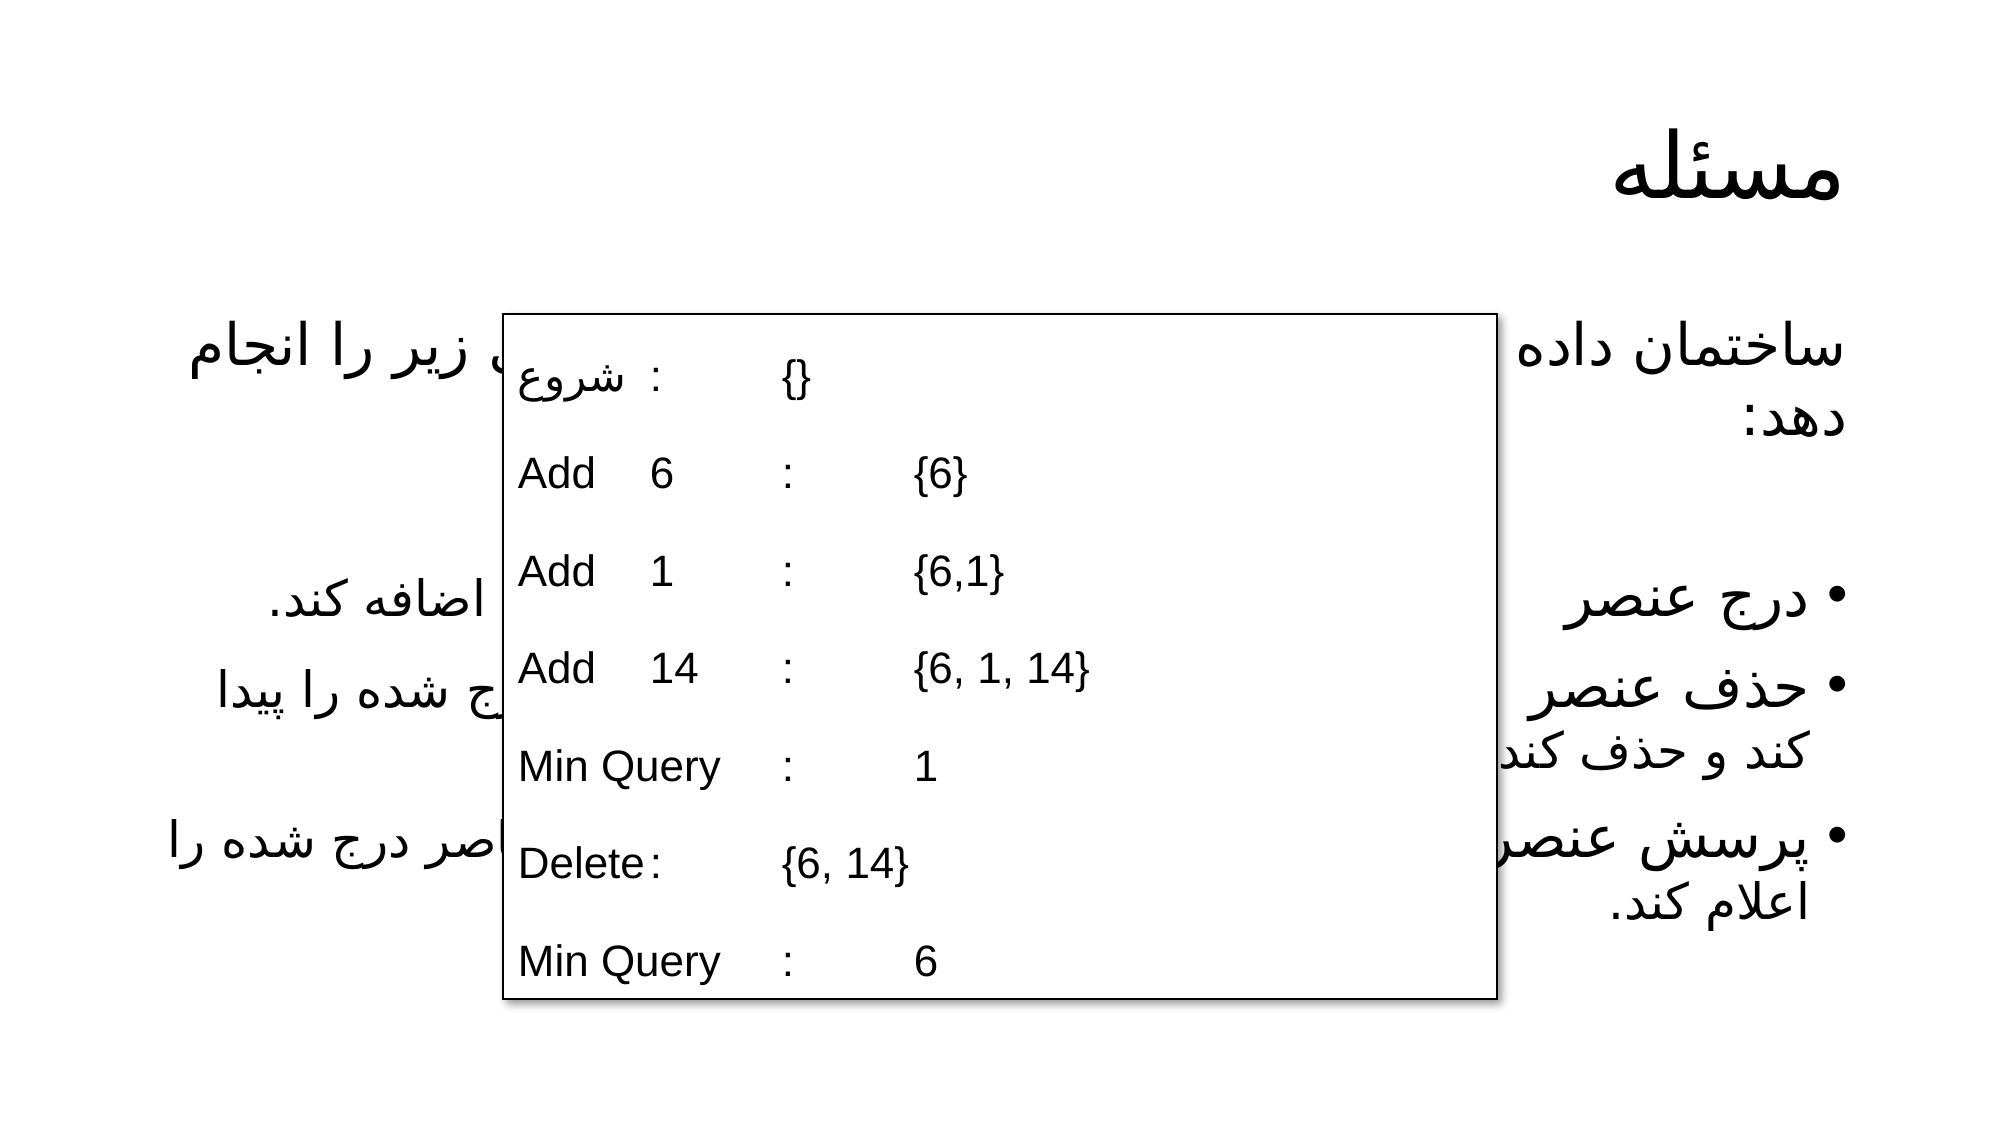

# مسئله
ساختمان داده ای ارائه کنید که به نحوی کارا بتواند اعمال زیر را انجام دهد:

درج عنصر		:	یک عنصر جدید را در مجموعه عنصر‌هایش اضافه کند.
حذف عنصر  کمینه	:	عنصر کمینه موجود در مجموعه عناصر درج شده را پیدا کند و حذف کند.
پرسش عنصر کمینه	:	عنصر کمینه موجود در مجموعه عناصر درج شده را اعلام کند.
شروع			:	{}
Add		6	:	{6}
Add		1	:	{6,1}
Add		14	:	{6, 1, 14}
Min Query		:	1
Delete			:	{6, 14}
Min Query		:	6